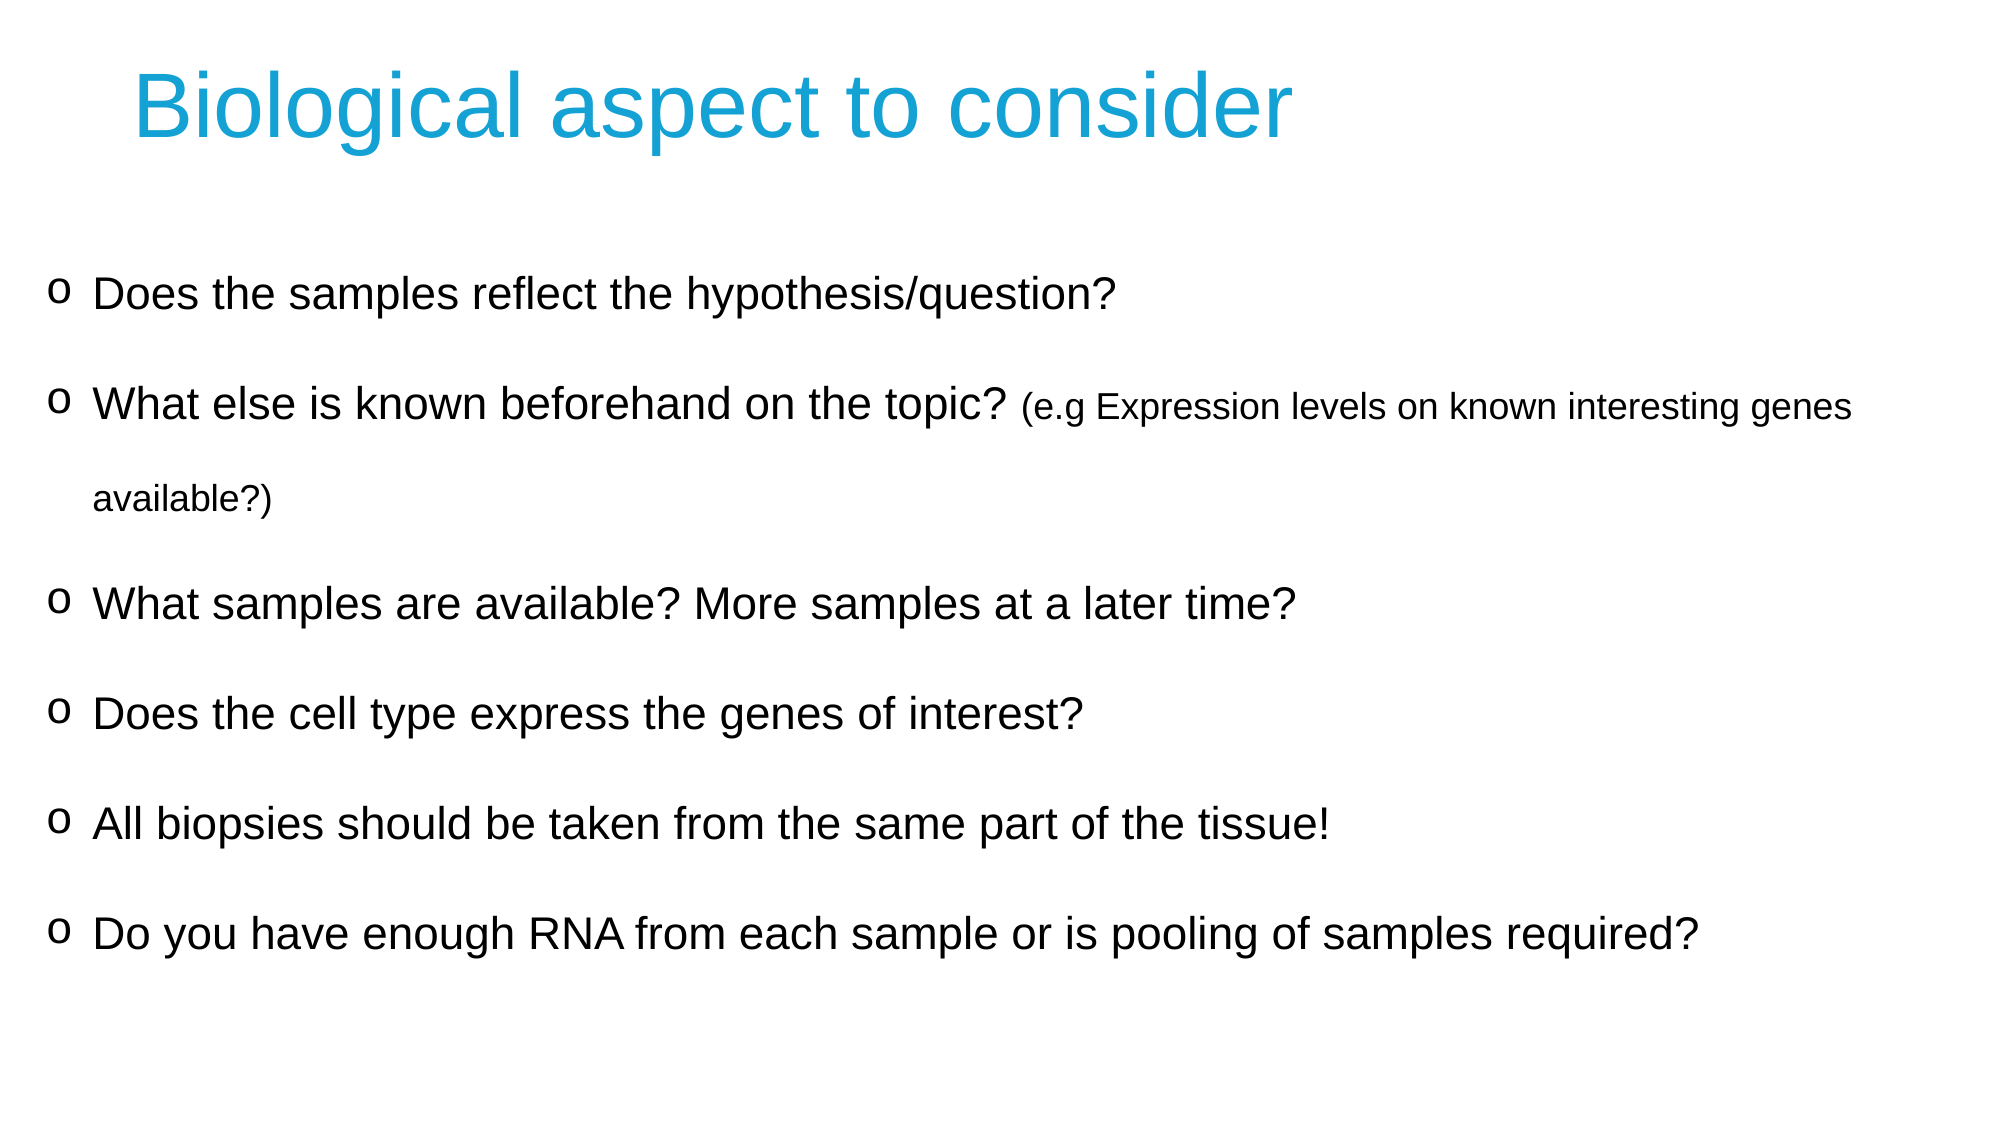

Biological aspect to consider
Does the samples reflect the hypothesis/question?
What else is known beforehand on the topic? (e.g Expression levels on known interesting genes available?)
What samples are available? More samples at a later time?
Does the cell type express the genes of interest?
All biopsies should be taken from the same part of the tissue!
Do you have enough RNA from each sample or is pooling of samples required?